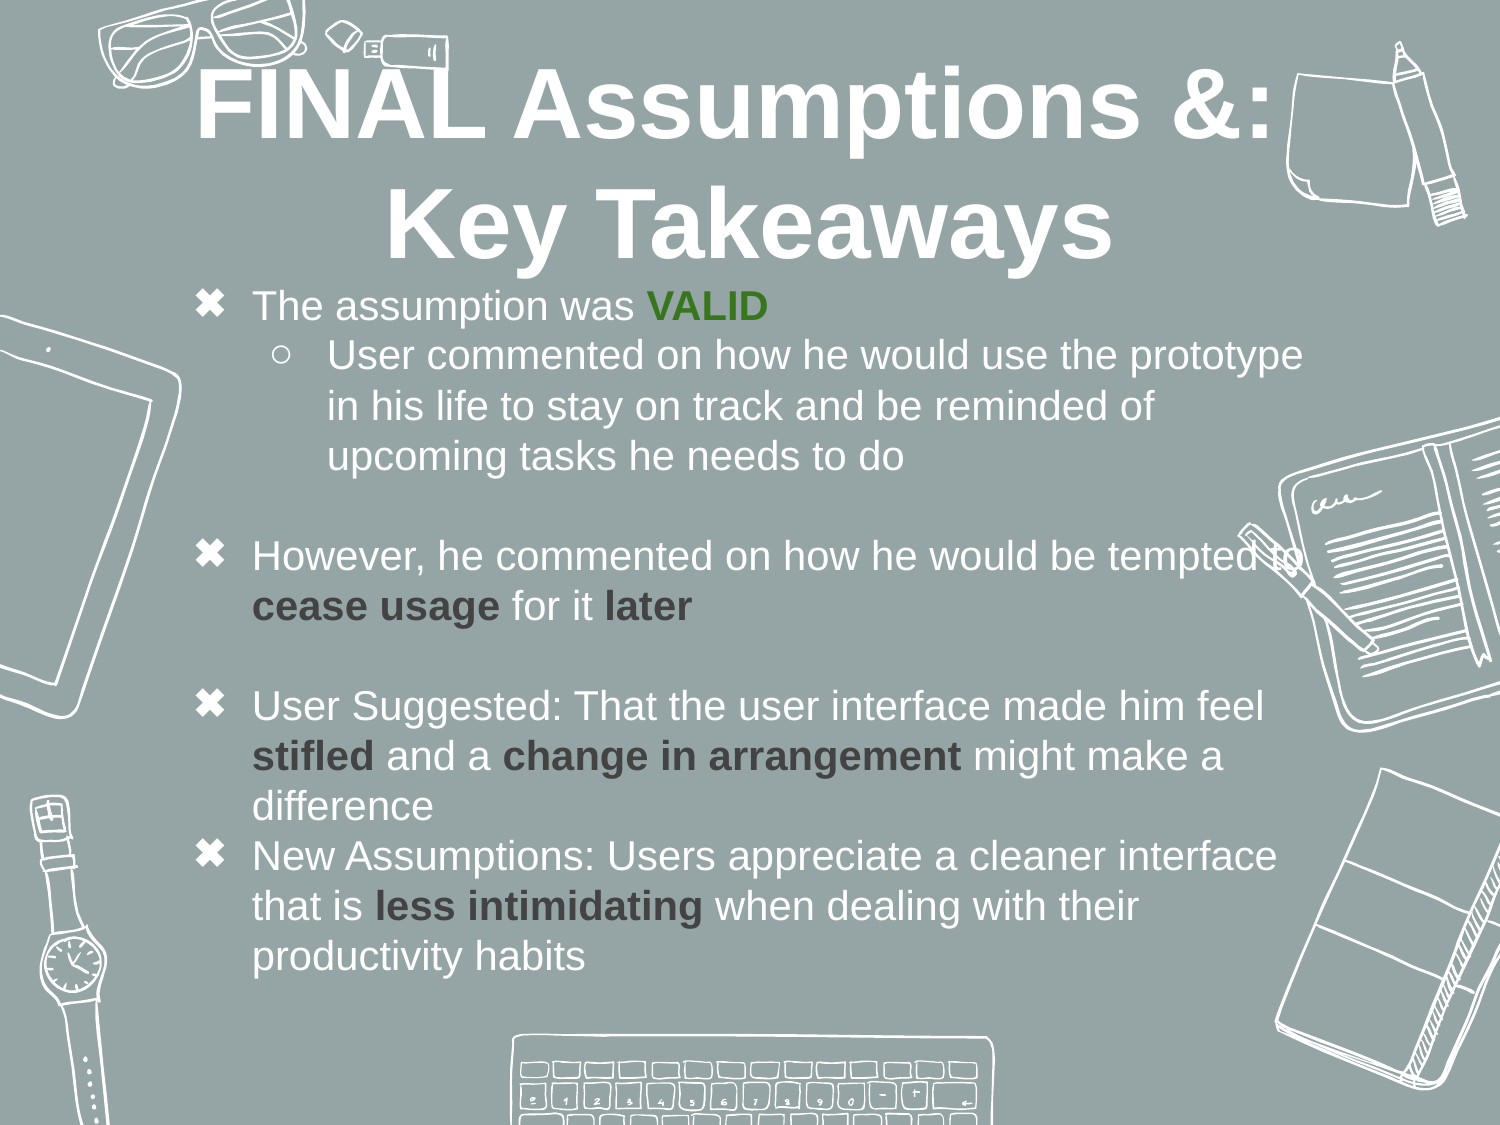

FINAL Assumptions &:
Key Takeaways
The assumption was VALID
User commented on how he would use the prototype in his life to stay on track and be reminded of upcoming tasks he needs to do
However, he commented on how he would be tempted to cease usage for it later

User Suggested: That the user interface made him feel stifled and a change in arrangement might make a difference
New Assumptions: Users appreciate a cleaner interface that is less intimidating when dealing with their productivity habits